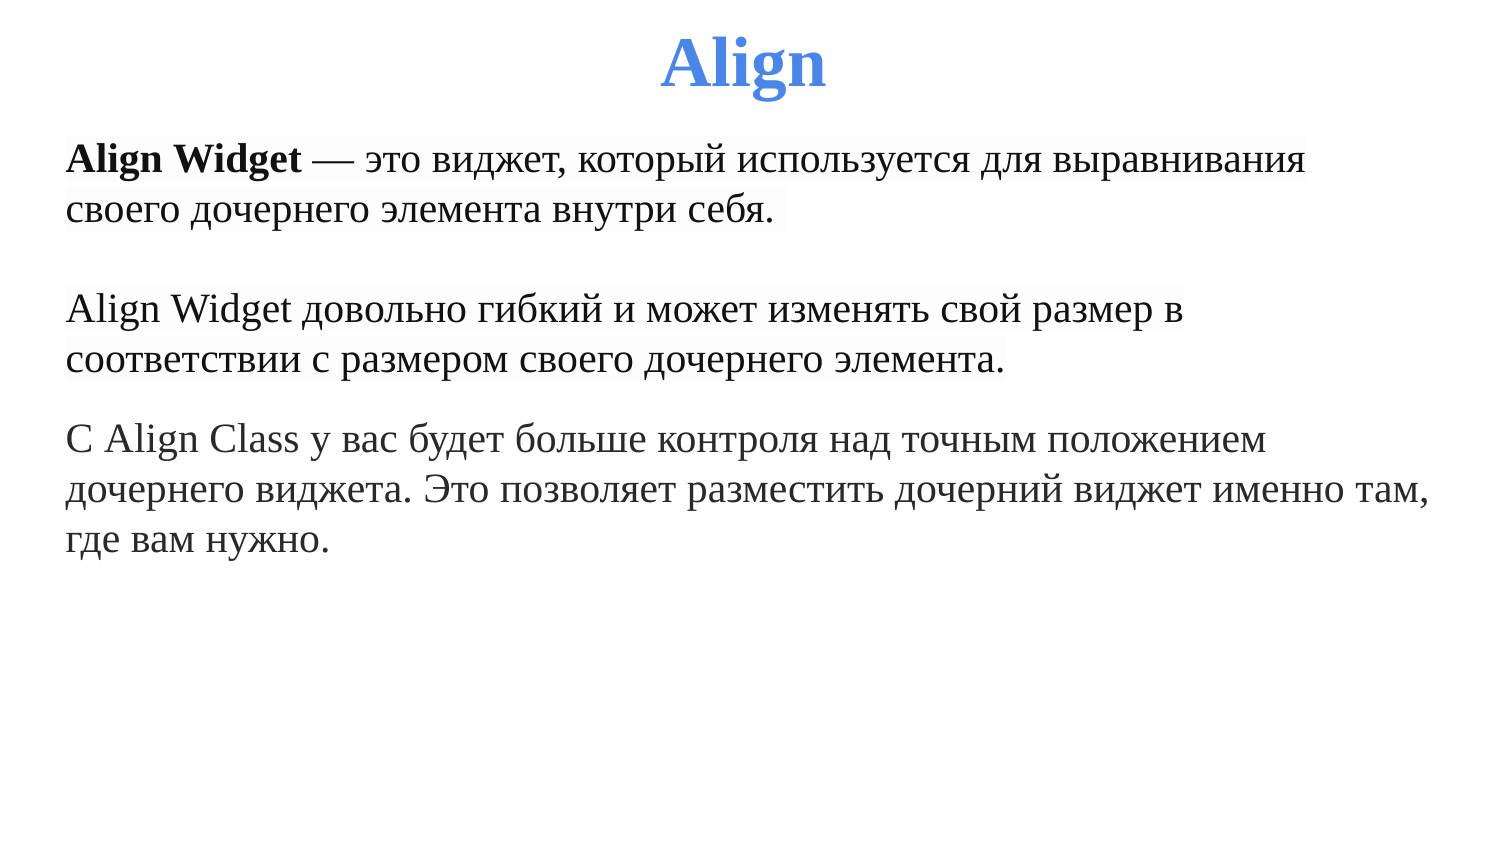

# Align
Align Widget — это виджет, который используется для выравнивания своего дочернего элемента внутри себя.

Align Widget довольно гибкий и может изменять свой размер в соответствии с размером своего дочернего элемента.
С Align Class у вас будет больше контроля над точным положением дочернего виджета. Это позволяет разместить дочерний виджет именно там, где вам нужно.